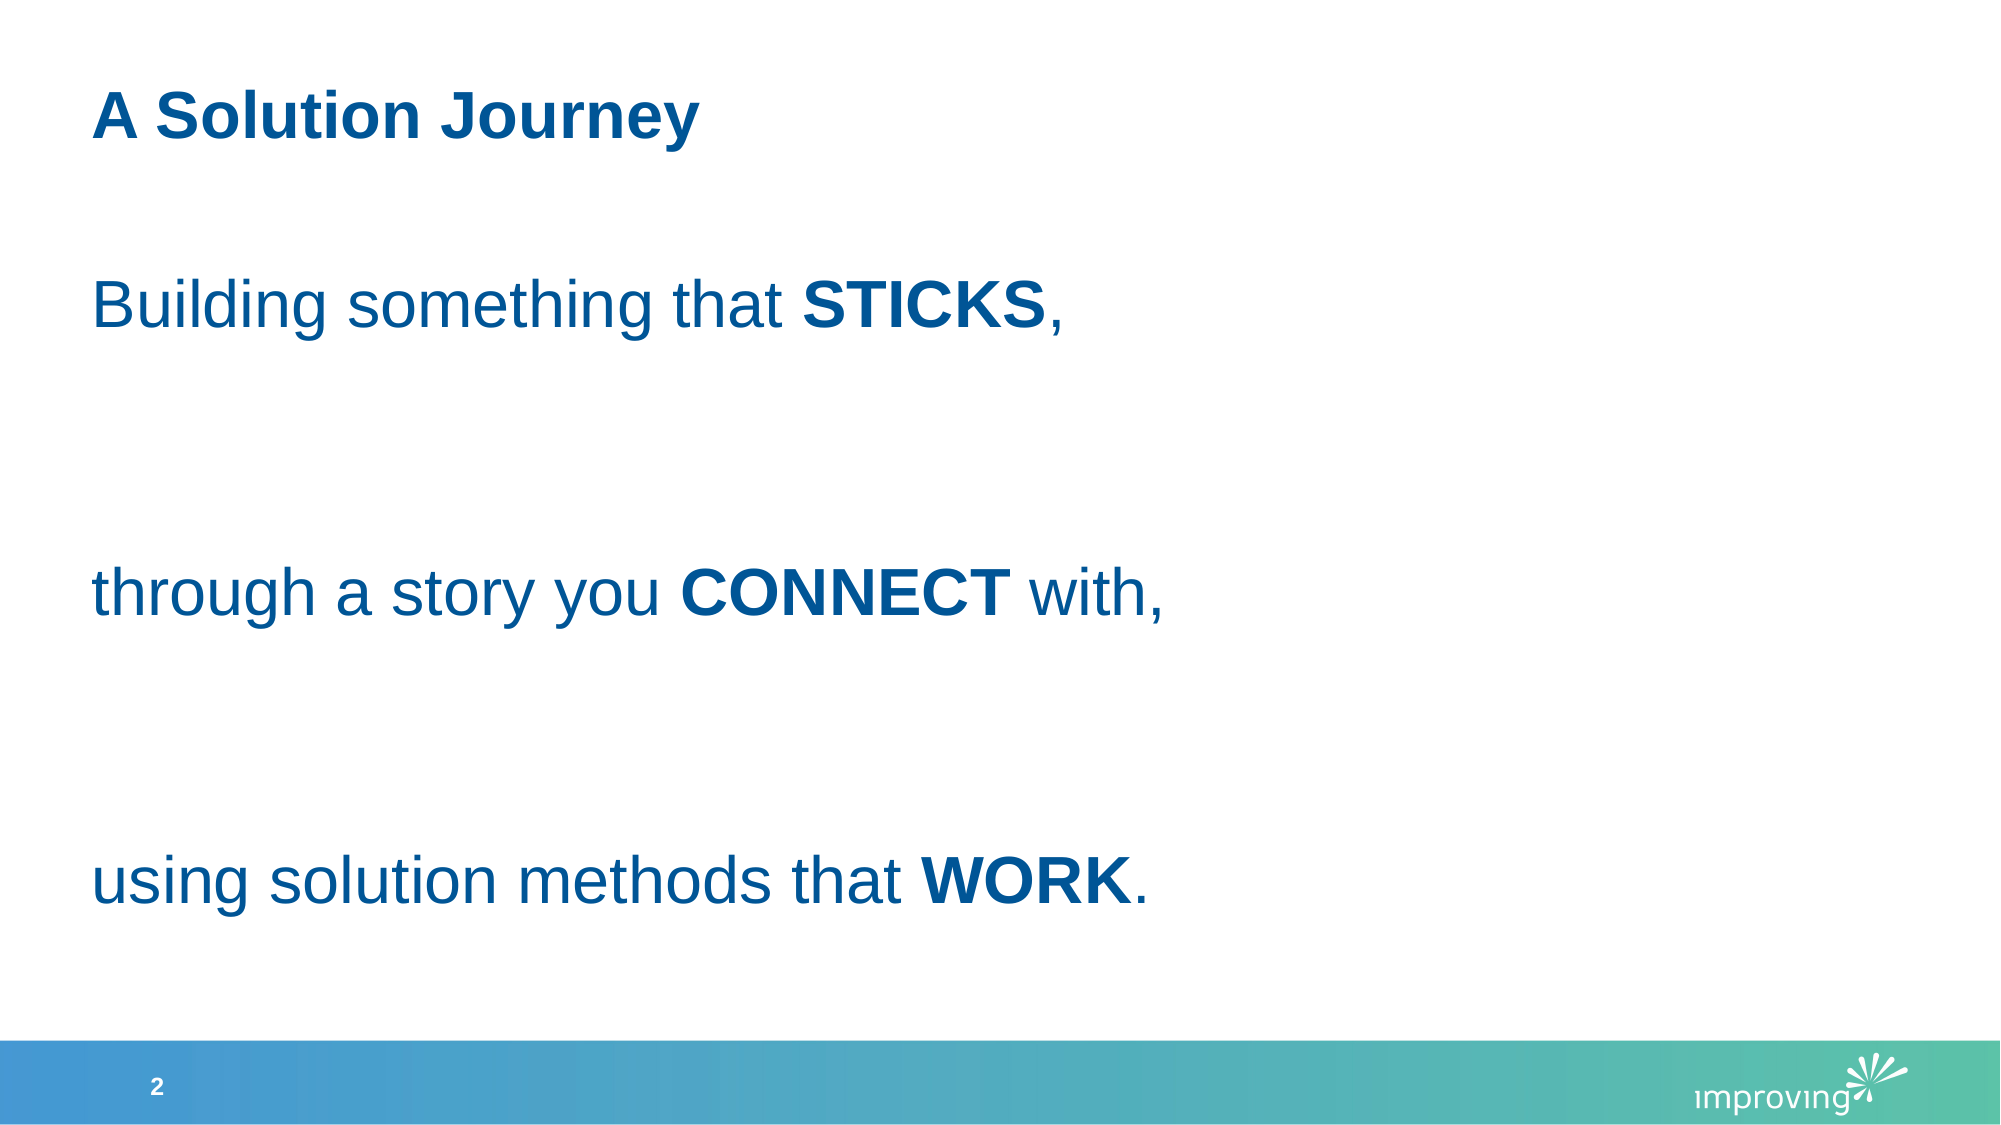

A Solution Journey
# Building something that STICKS, through a story you CONNECT with, using solution methods that WORK.